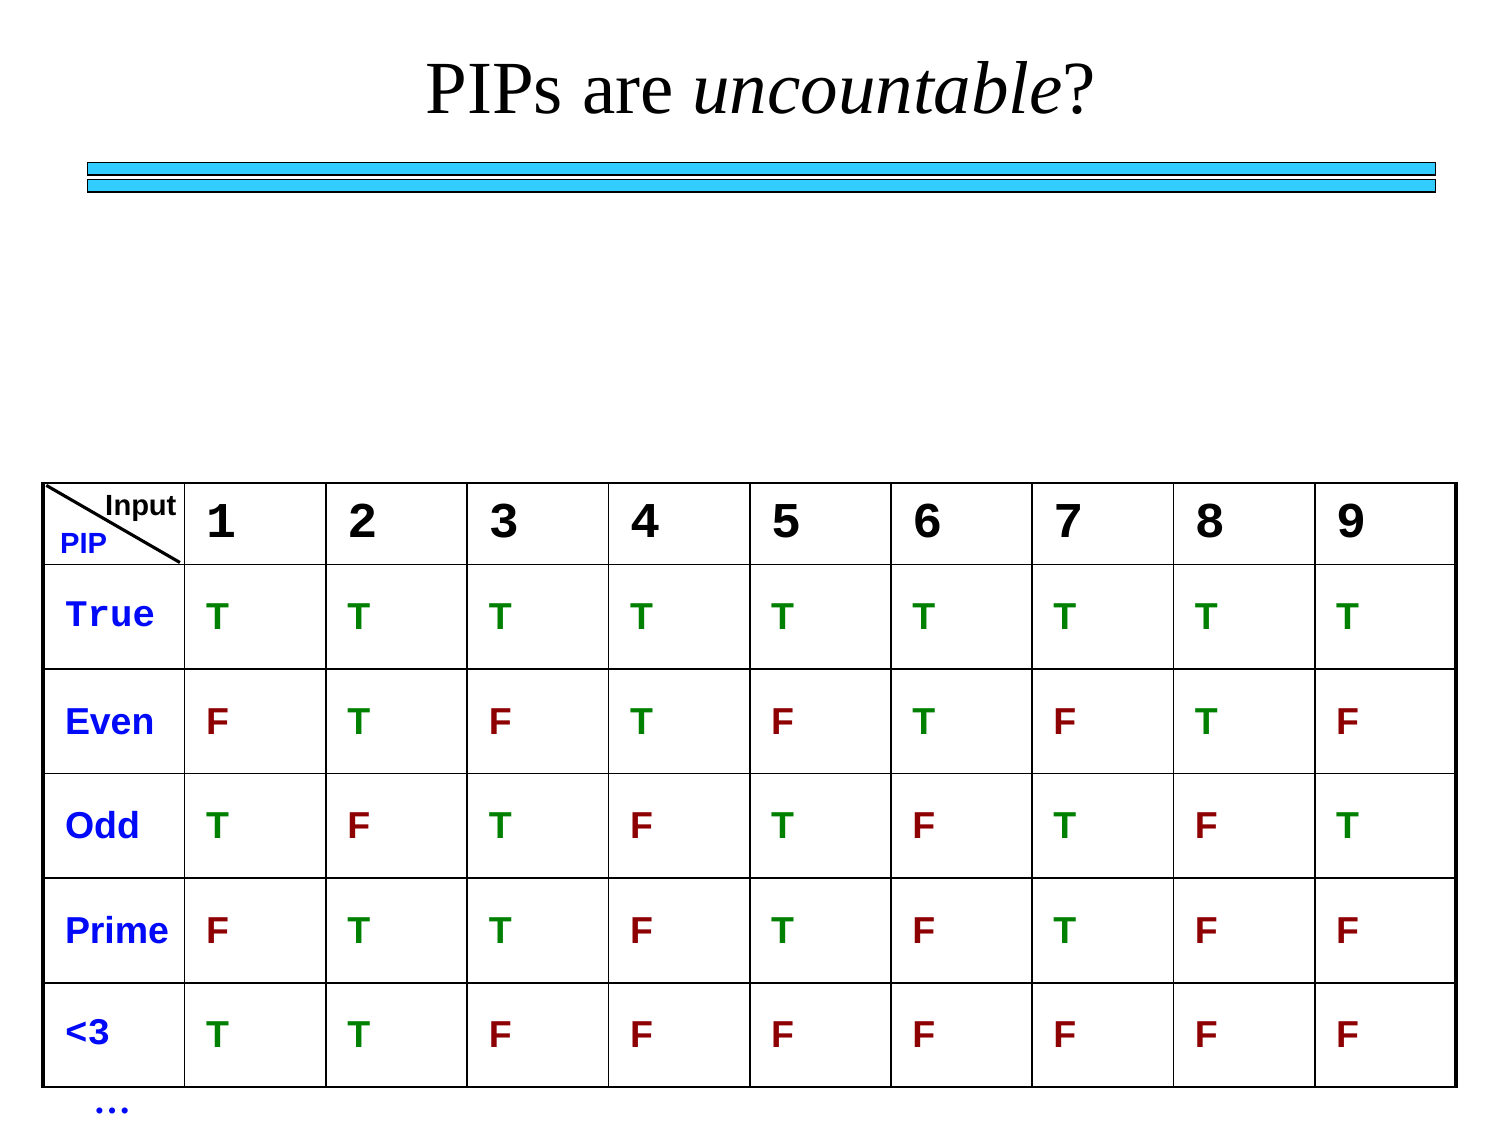

PIPs are uncountable?

Input
|  | 1 | 2 | 3 | 4 | 5 | 6 | 7 | 8 | 9 |
| --- | --- | --- | --- | --- | --- | --- | --- | --- | --- |
| True | T | T | T | T | T | T | T | T | T |
| Even | F | T | F | T | F | T | F | T | F |
| Odd | T | F | T | F | T | F | T | F | T |
| Prime | F | T | T | F | T | F | T | F | F |
| <3 | T | T | F | F | F | F | F | F | F |

PIP
…